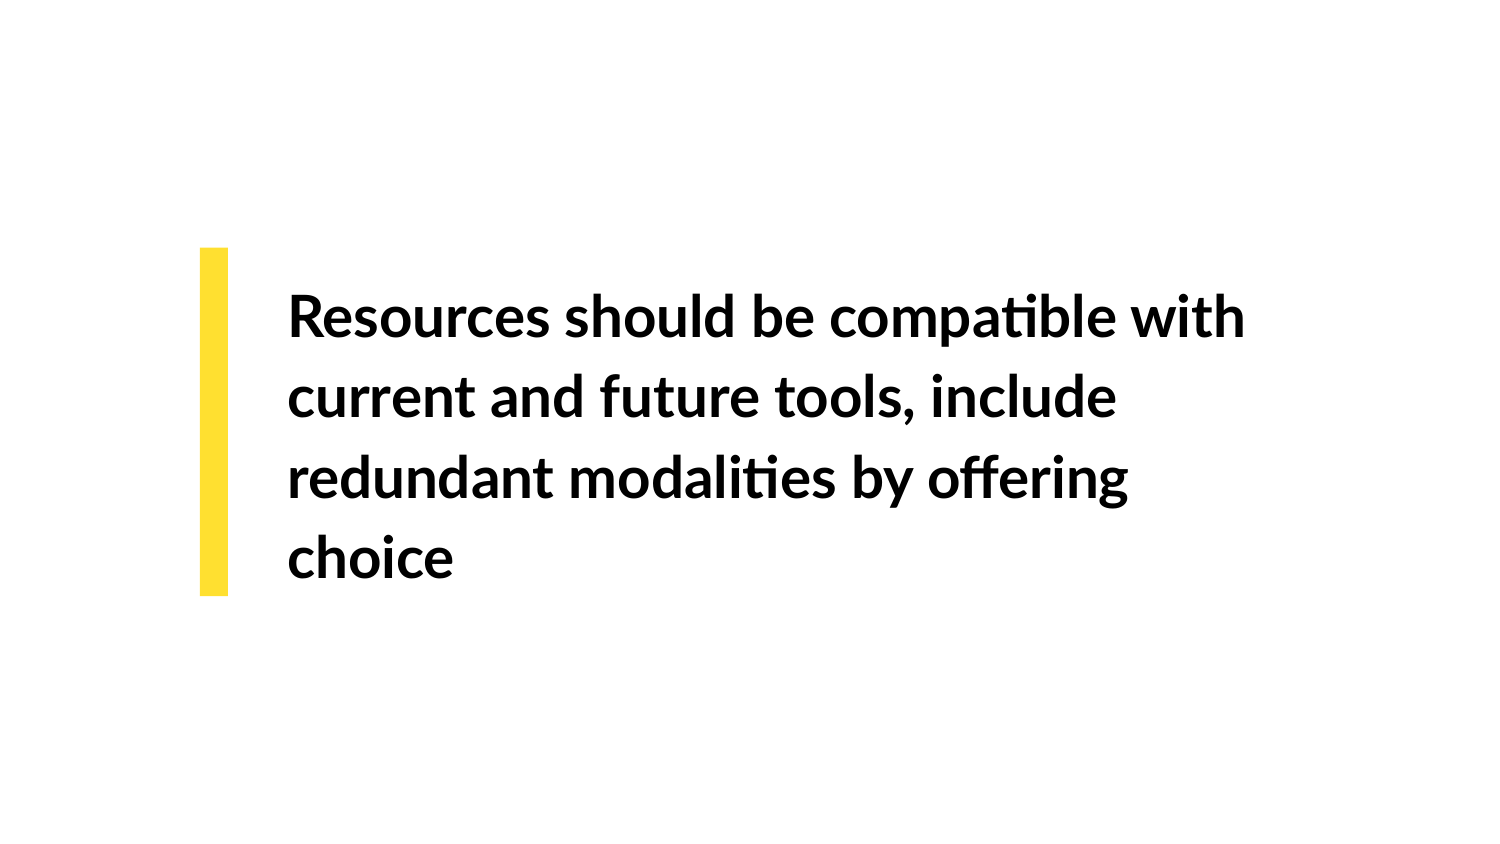

# Resources should be compatible with current and future tools, include redundant modalities by offering choice